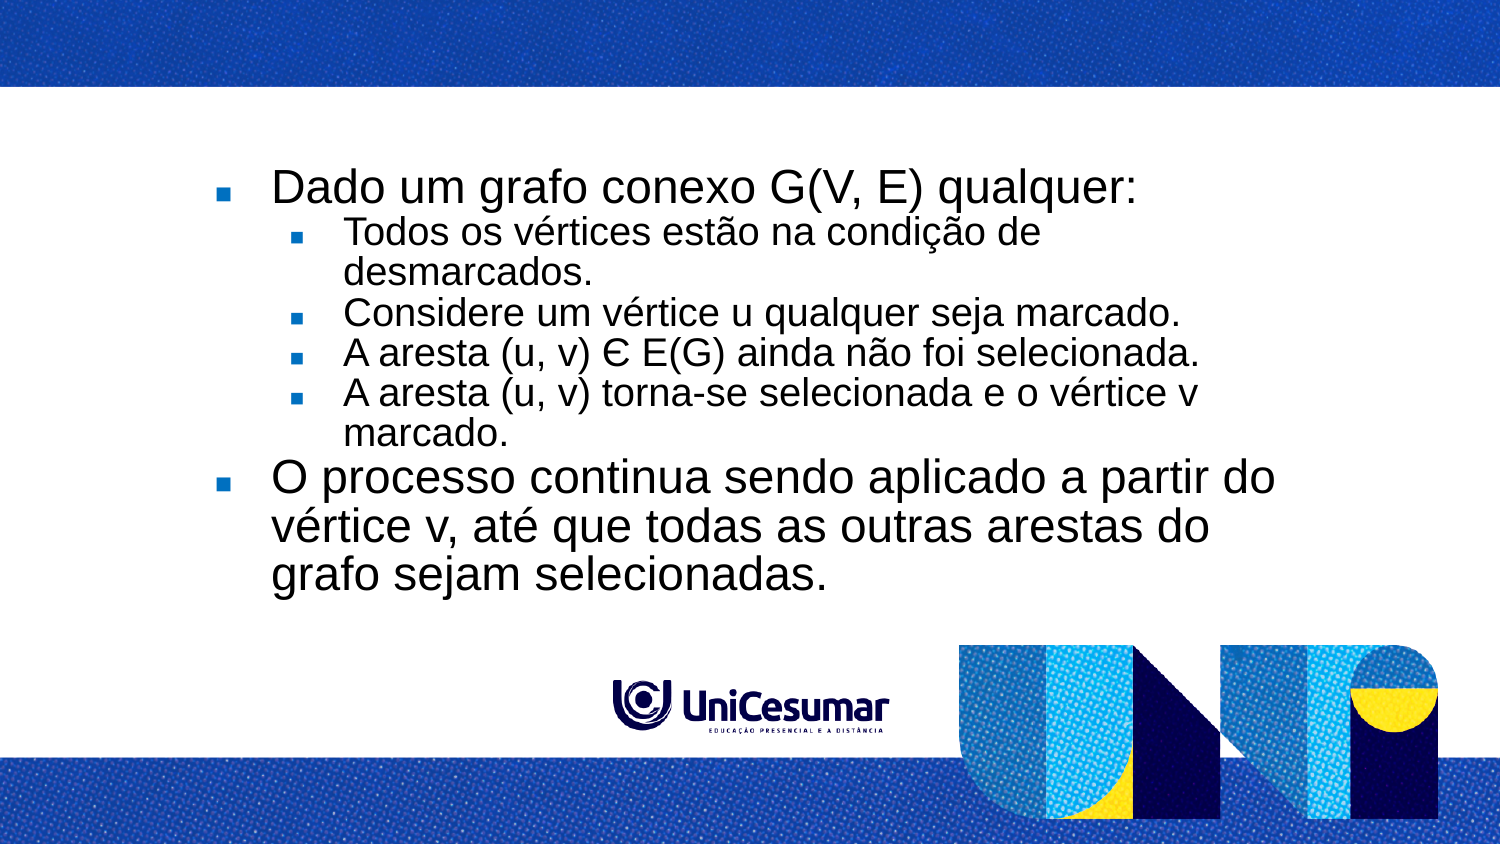

Dado um grafo conexo G(V, E) qualquer:​
Todos os vértices estão na condição de desmarcados.​
Considere um vértice u qualquer seja marcado.​
A aresta (u, v) Є E(G) ainda não foi selecionada.​
A aresta (u, v) torna-se selecionada e o vértice v marcado.​
O processo continua sendo aplicado a partir do vértice v, até que todas as outras arestas do grafo sejam selecionadas.​